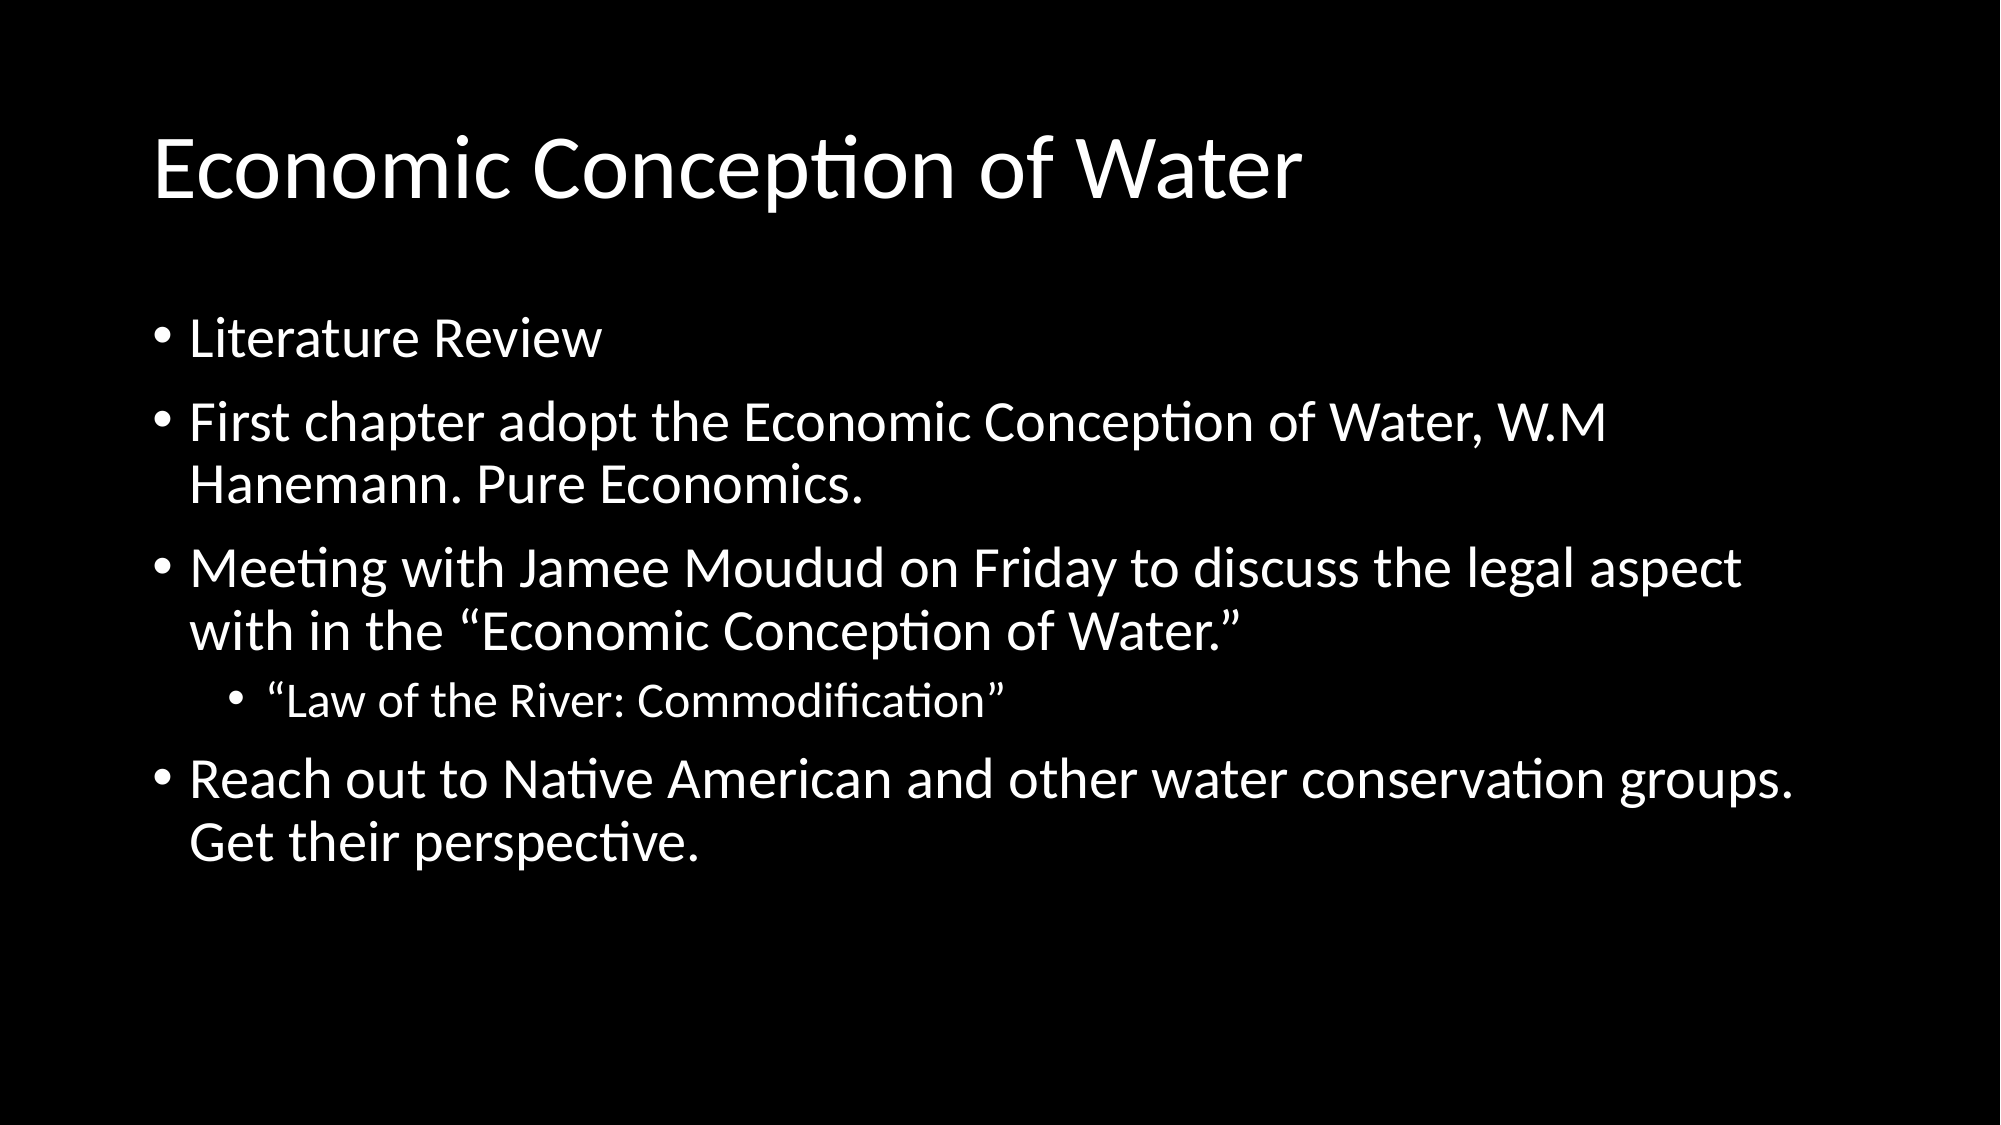

# Economic Conception of Water
Literature Review
First chapter adopt the Economic Conception of Water, W.M Hanemann. Pure Economics.
Meeting with Jamee Moudud on Friday to discuss the legal aspect with in the “Economic Conception of Water.”
“Law of the River: Commodification”
Reach out to Native American and other water conservation groups. Get their perspective.